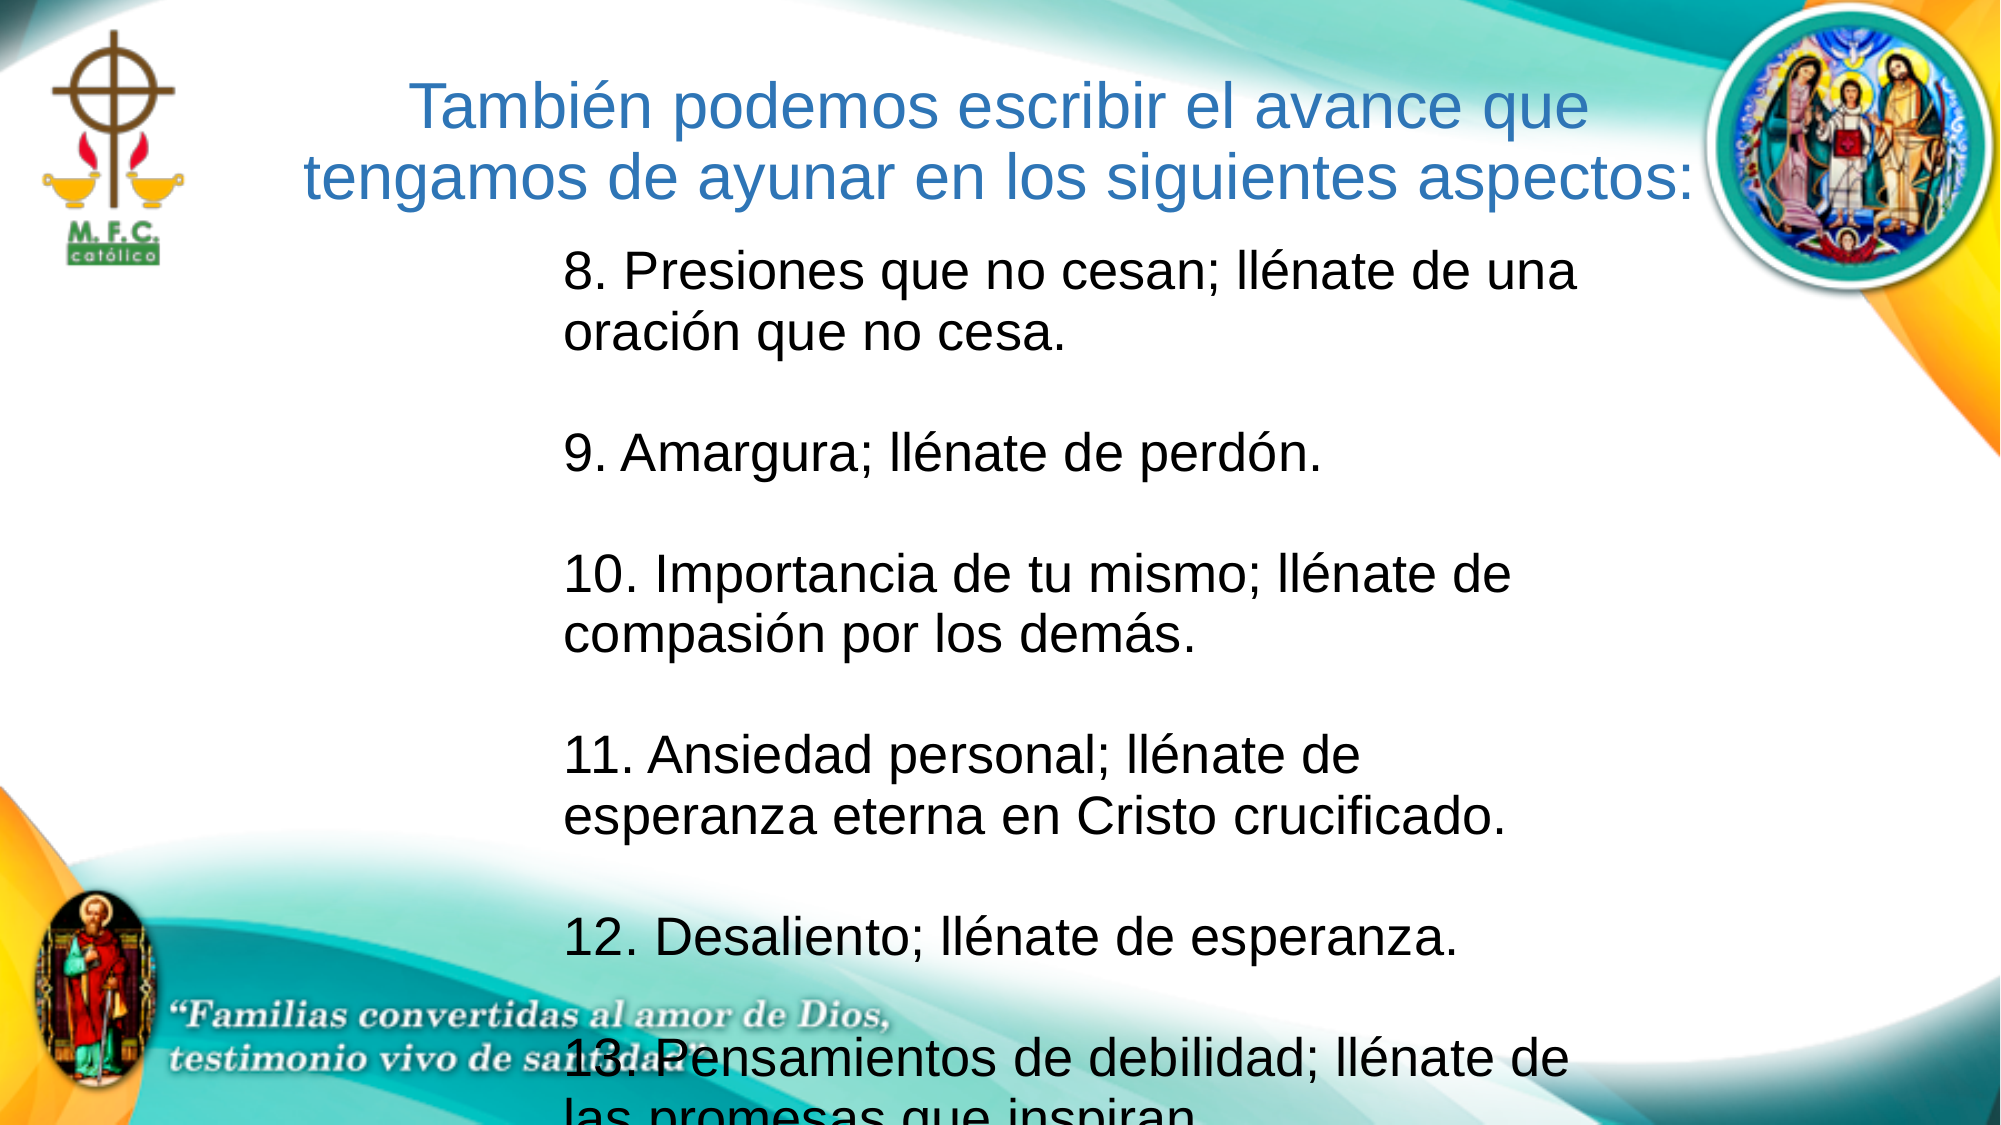

También podemos escribir el avance que tengamos de ayunar en los siguientes aspectos:
| 8. Presiones que no cesan; llénate de una oración que no cesa. 9. Amargura; llénate de perdón. 10. Importancia de tu mismo; llénate de compasión por los demás. 11. Ansiedad personal; llénate de esperanza eterna en Cristo crucificado. 12. Desaliento; llénate de esperanza. 13. Pensamientos de debilidad; llénate de las promesas que inspiran. 14. Todo lo que te separe de Jesús; llénate de todo lo que a El te acerque. |
| --- |